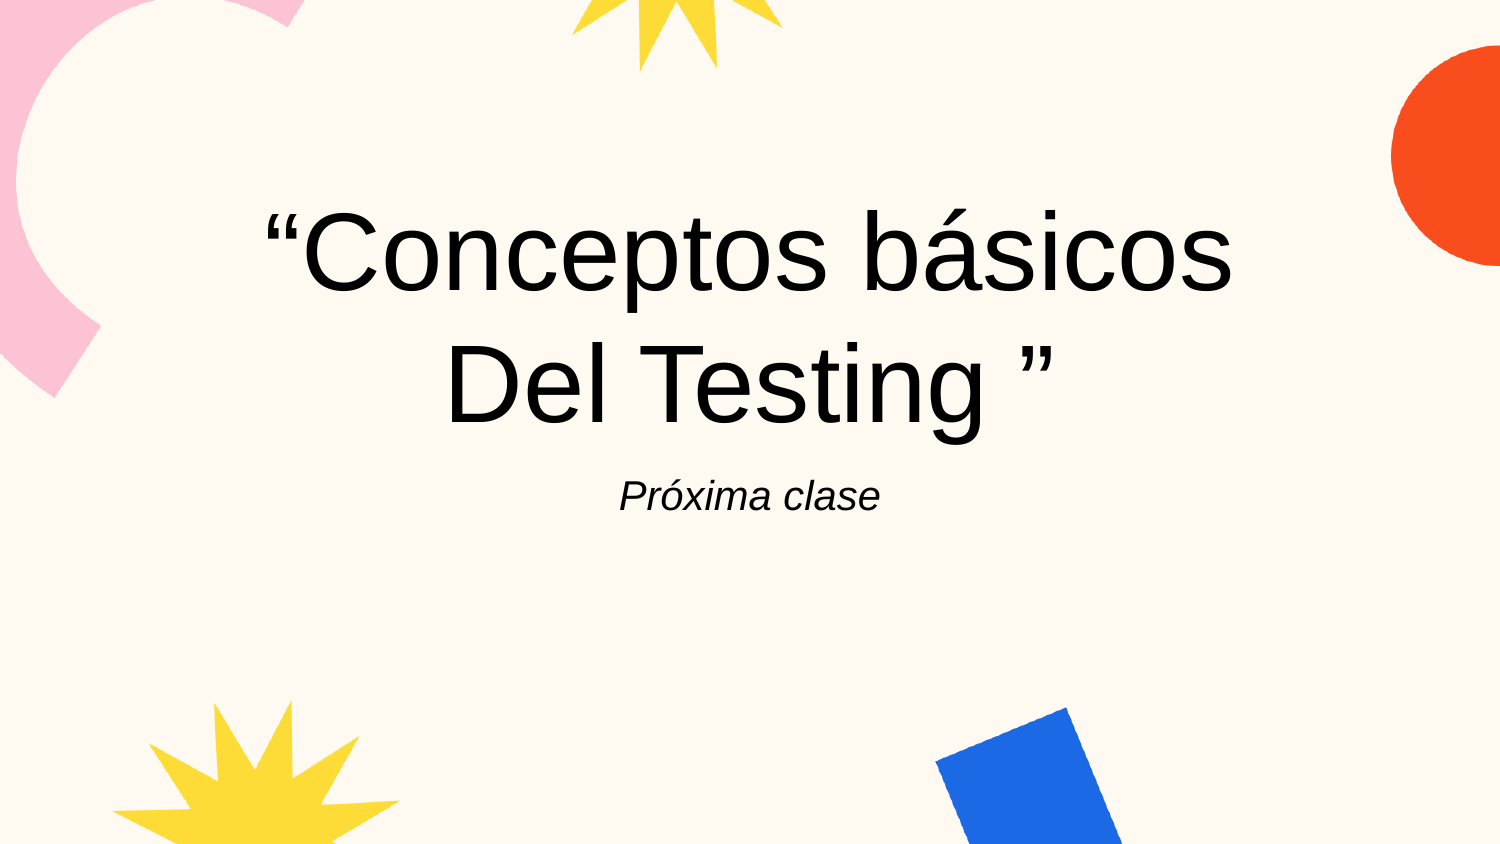

“Conceptos básicos
Del Testing ”
Próxima clase